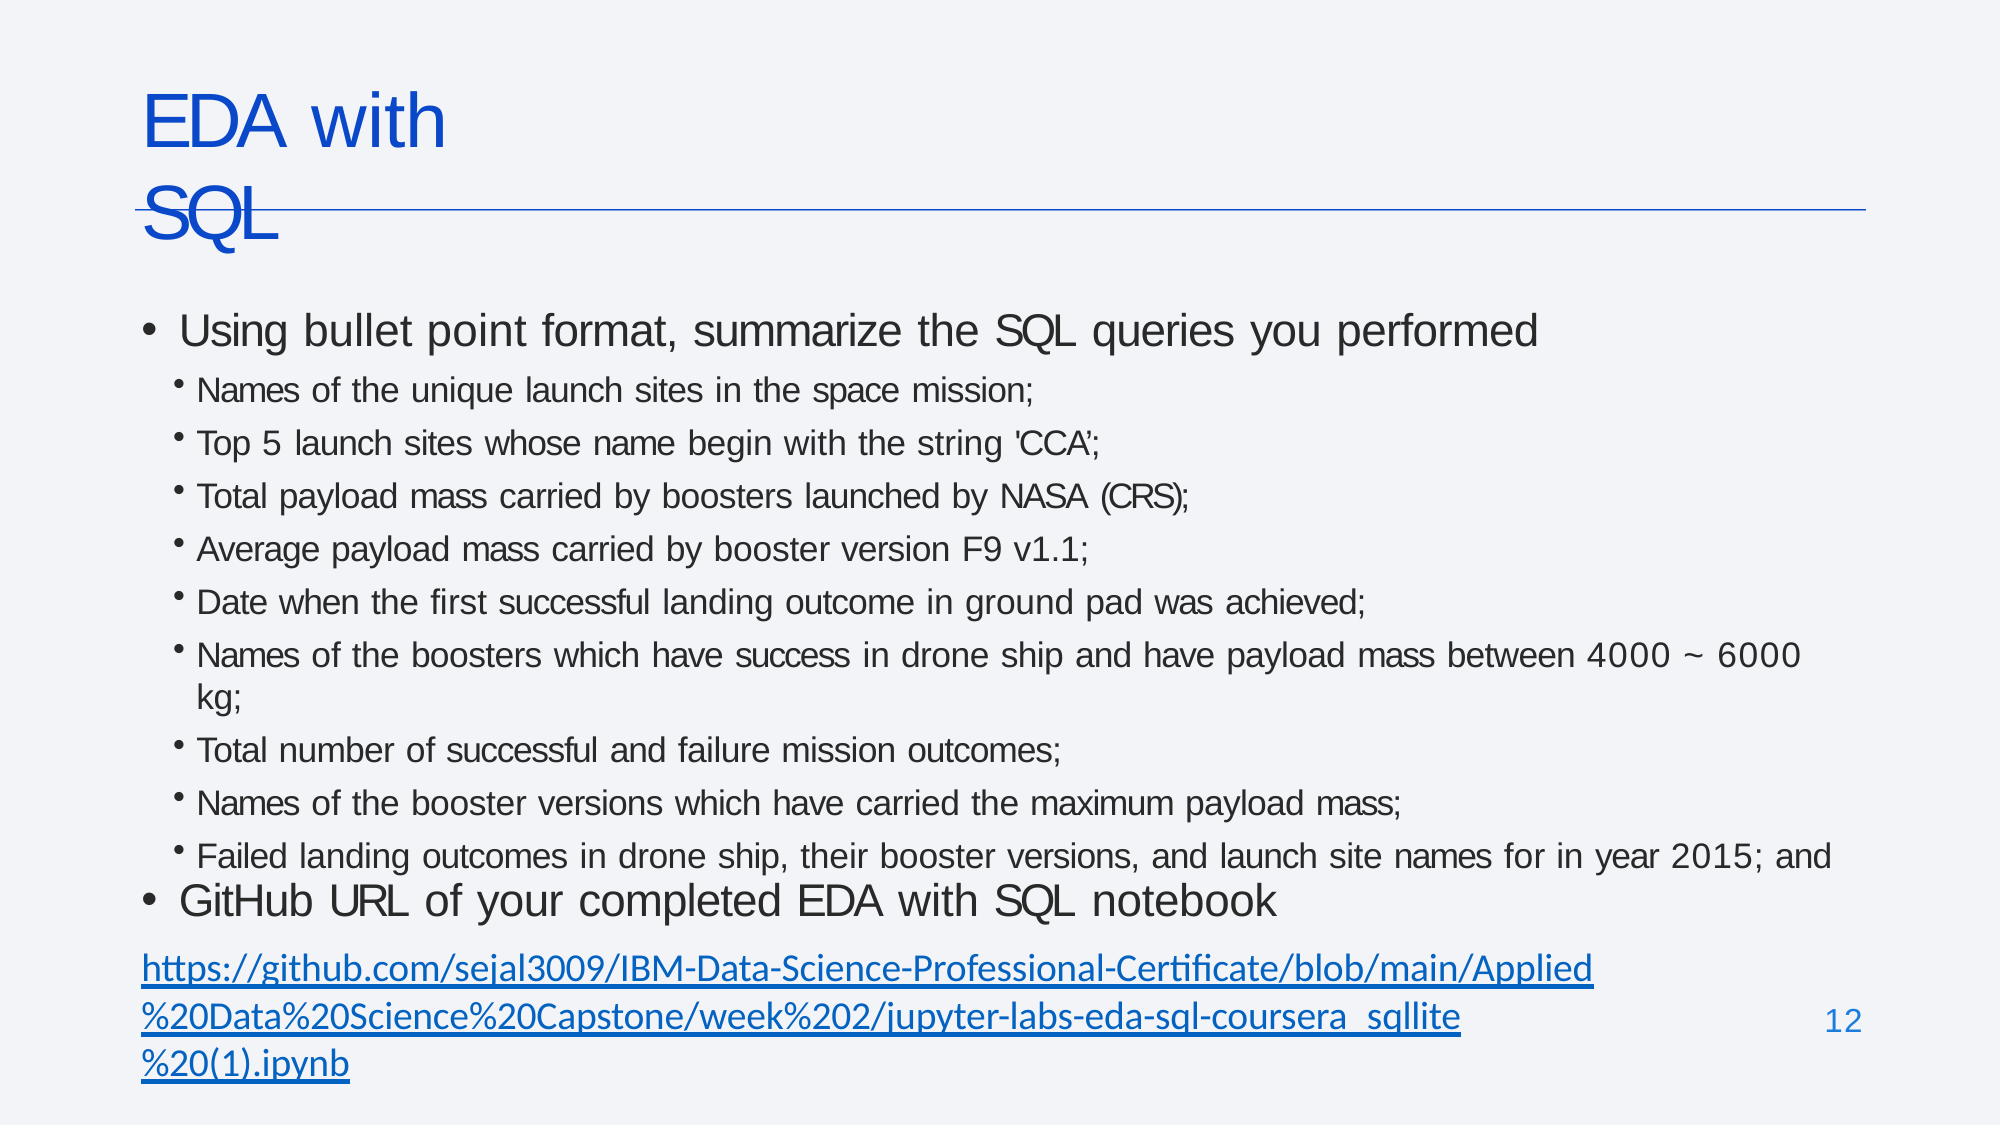

# EDA with SQL
Using bullet point format, summarize the SQL queries you performed
Names of the unique launch sites in the space mission;
Top 5 launch sites whose name begin with the string 'CCA’;
Total payload mass carried by boosters launched by NASA (CRS);
Average payload mass carried by booster version F9 v1.1;
Date when the first successful landing outcome in ground pad was achieved;
Names of the boosters which have success in drone ship and have payload mass between 4000 ~ 6000 kg;
Total number of successful and failure mission outcomes;
Names of the booster versions which have carried the maximum payload mass;
Failed landing outcomes in drone ship, their booster versions, and launch site names for in year 2015; and
GitHub URL of your completed EDA with SQL notebook
https://github.com/sejal3009/IBM-Data-Science-Professional-Certificate/blob/main/Applied%20Data%20Science%20Capstone/week%202/jupyter-labs-eda-sql-coursera_sqllite%20(1).ipynb
12